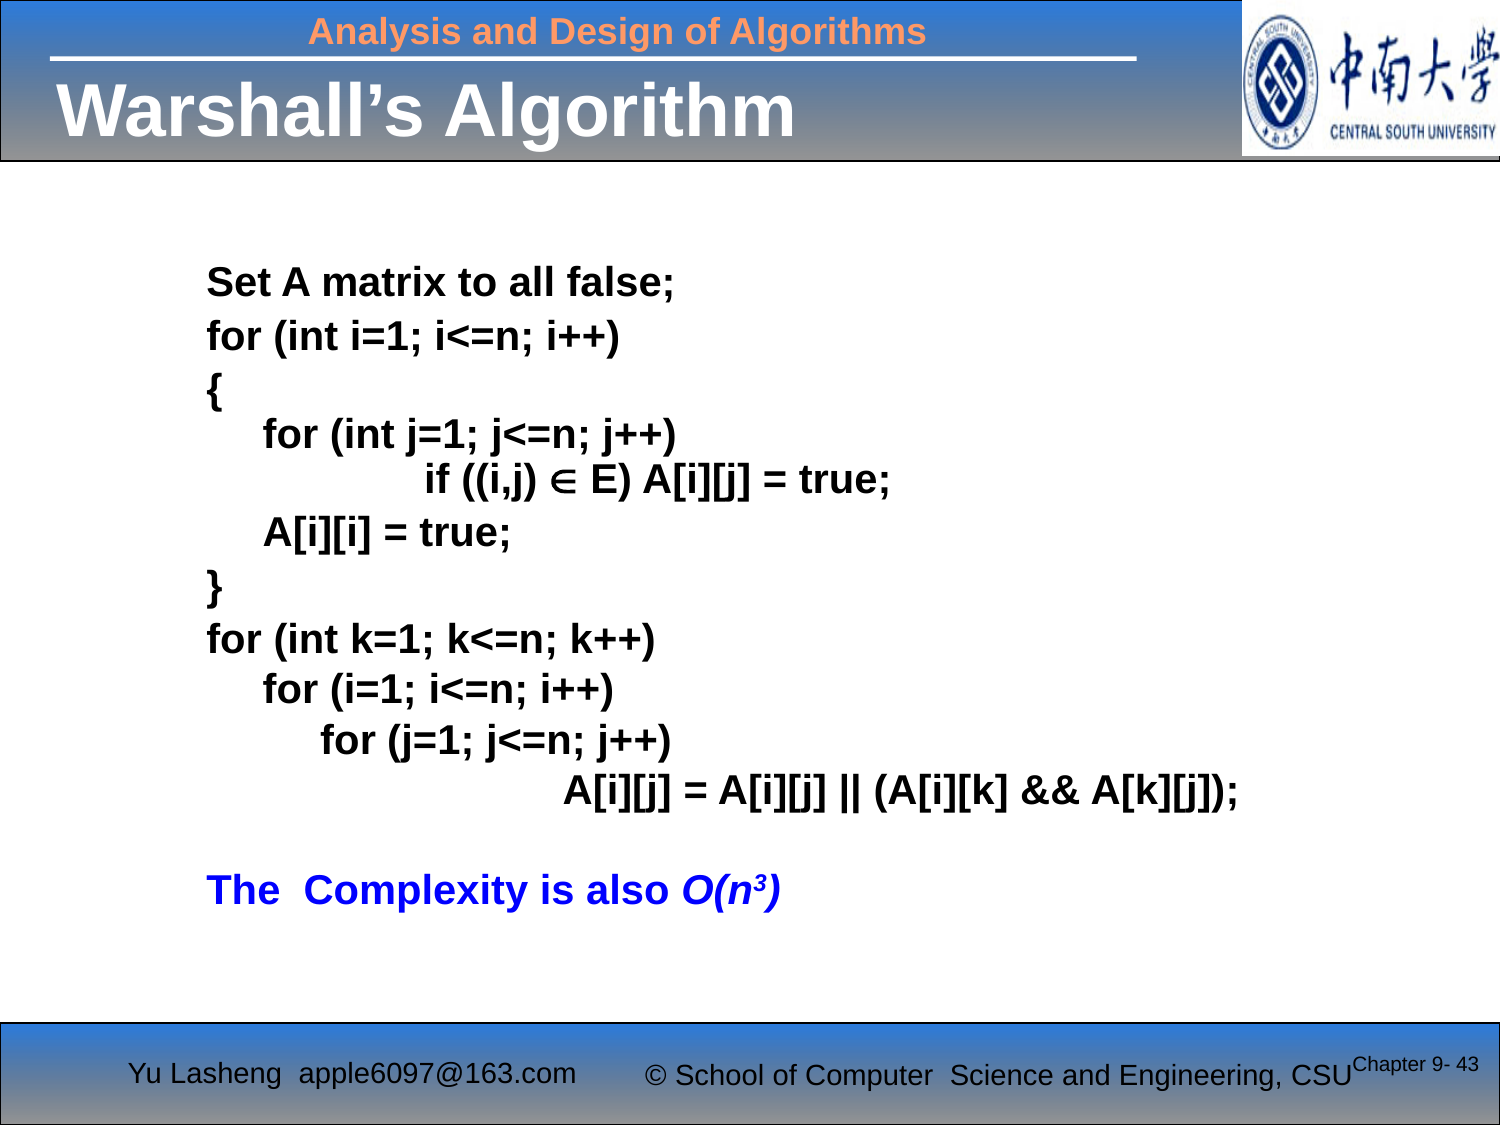

# Warshall’s Algorithm
Set A matrix to all false;
for (int i=1; i<=n; i++)
{
for (int j=1; j<=n; j++)
	 if ((i,j) ∈ E) A[i][j] = true;
	A[i][i] = true;
}
for (int k=1; k<=n; k++)
	for (i=1; i<=n; i++)
     for (j=1; j<=n; j++)
		A[i][j] = A[i][j] || (A[i][k] && A[k][j]);

The  Complexity is also O(n3)
Chapter 9- 43